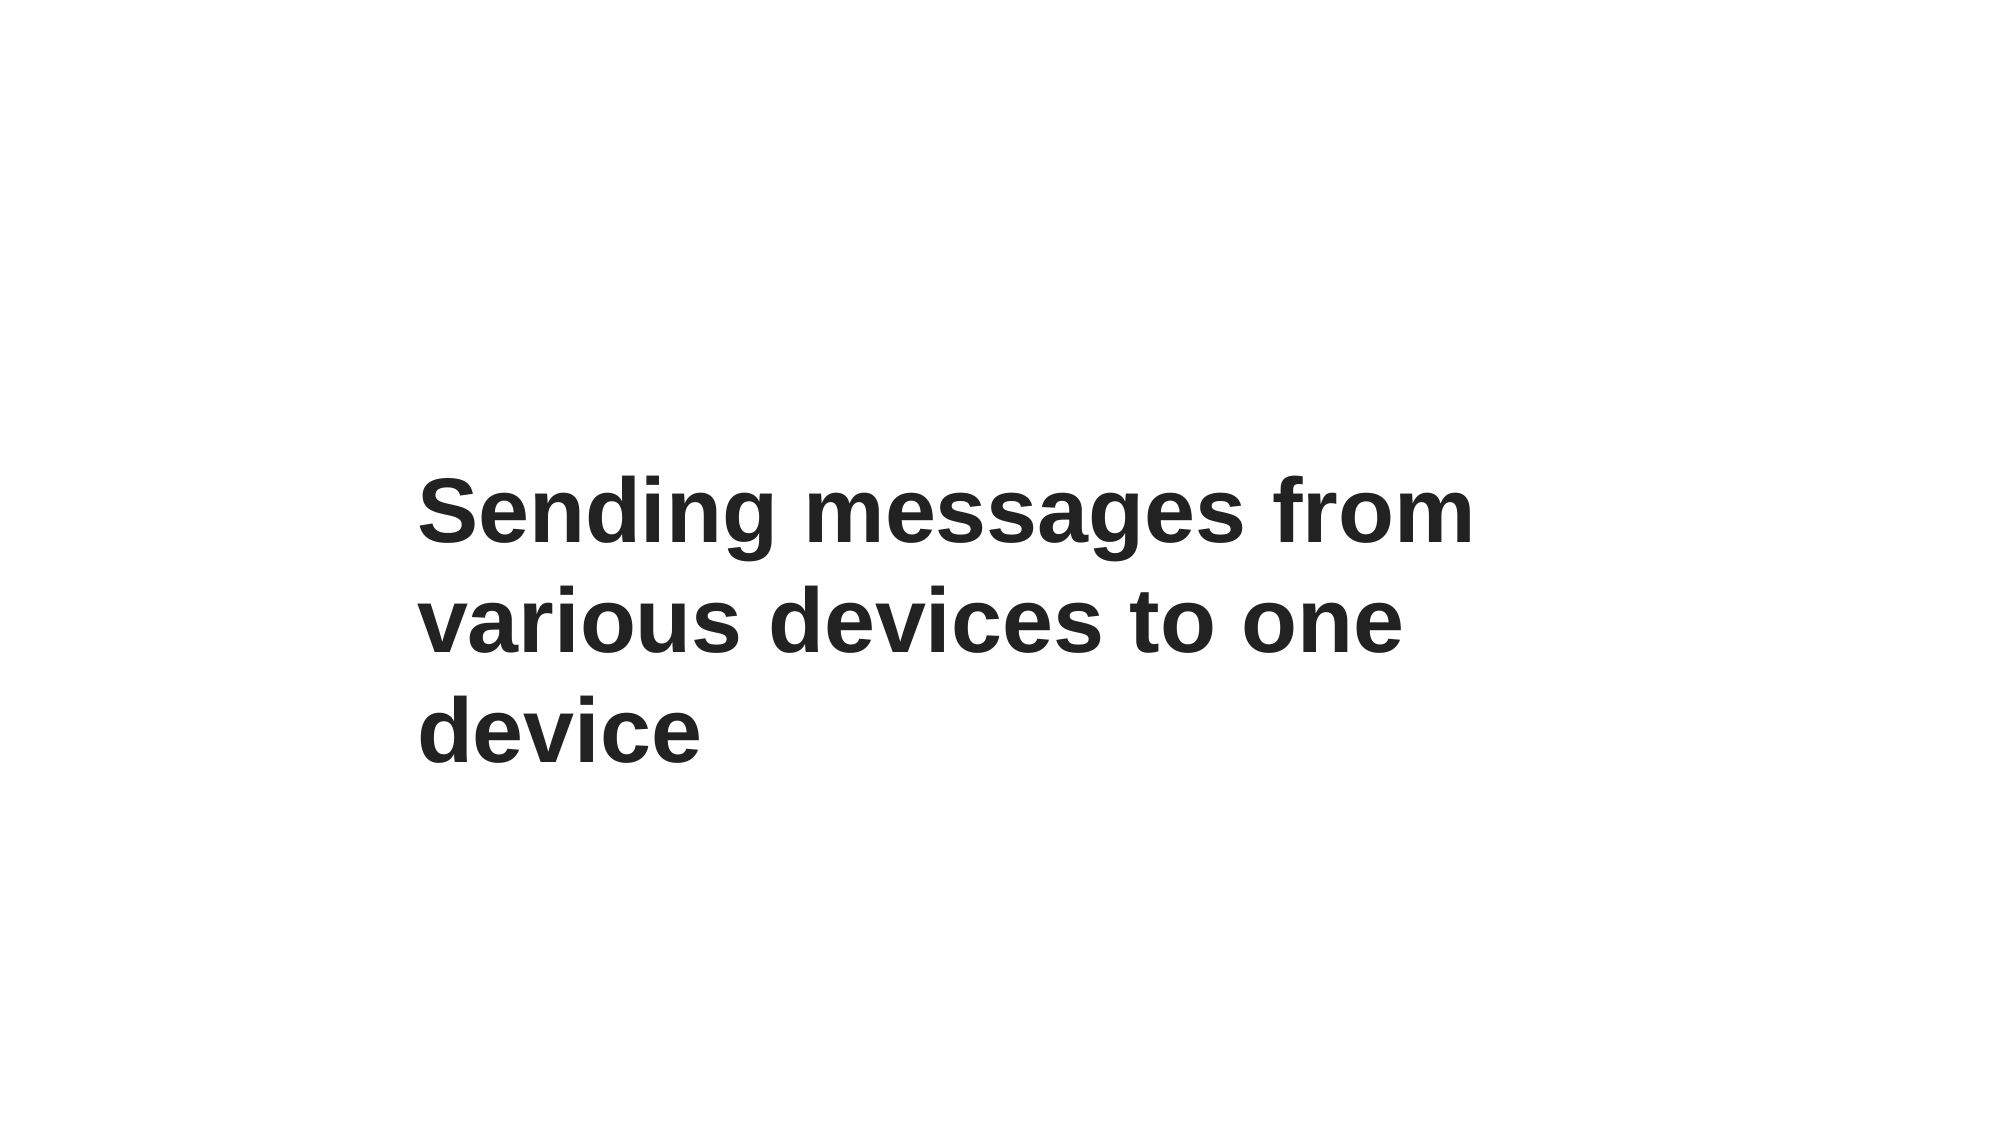

Sending messages from various devices to one device